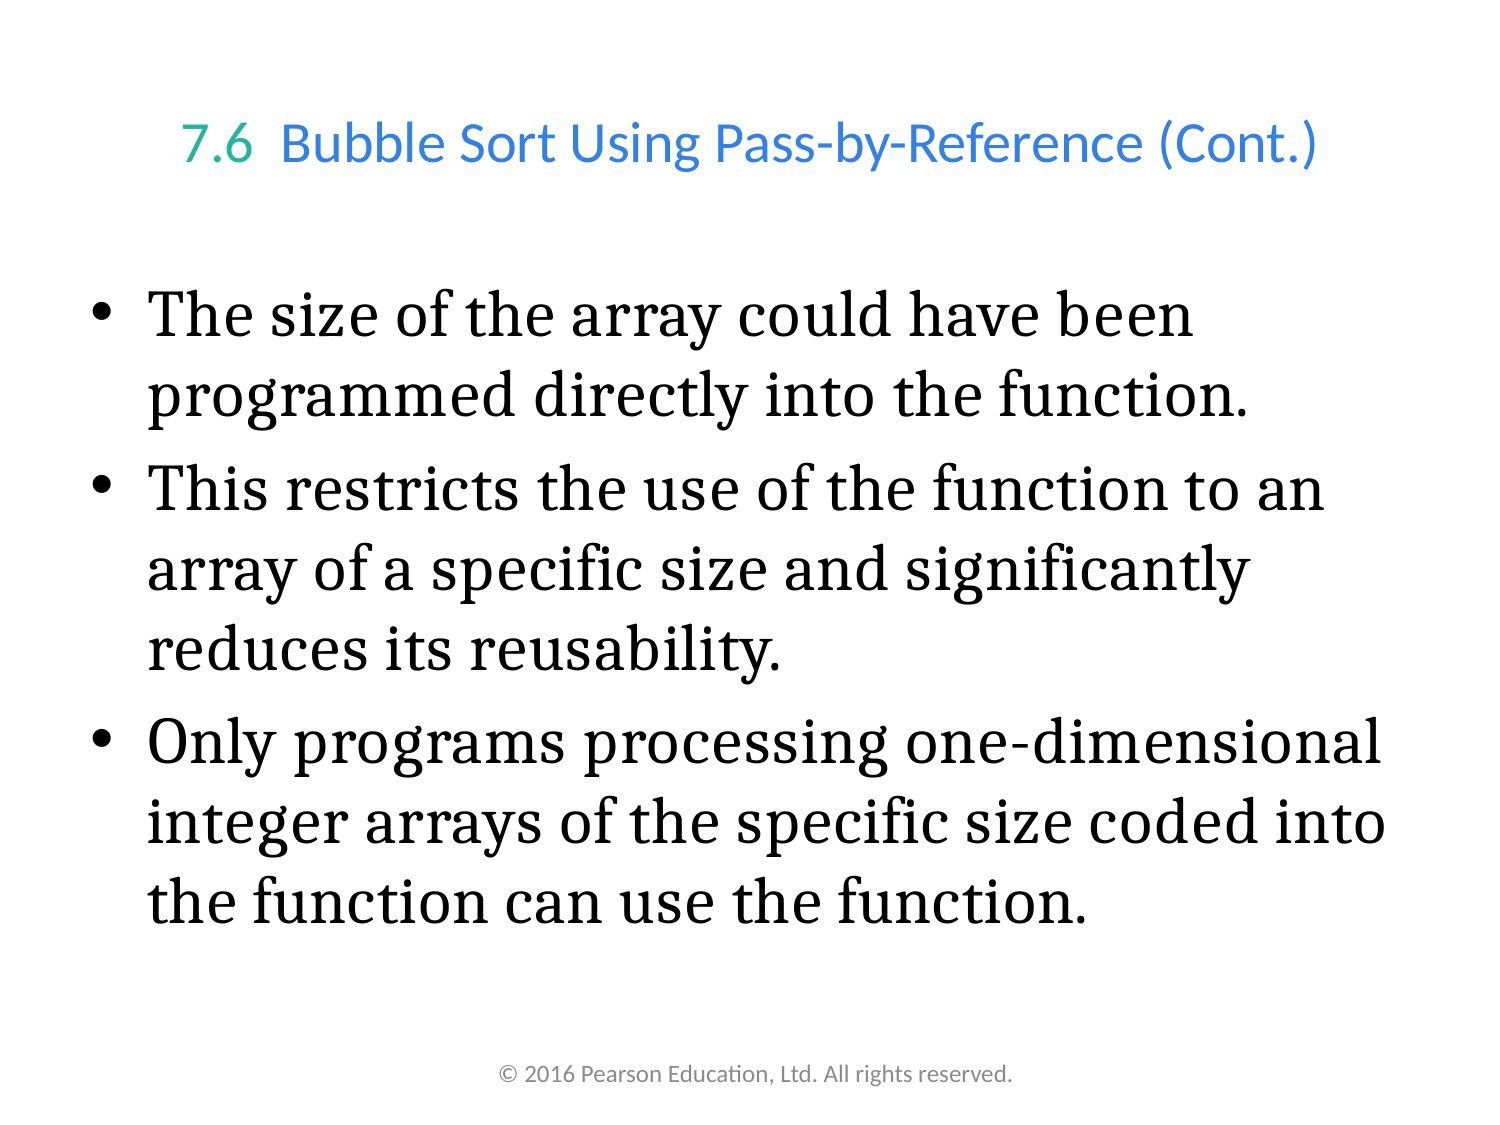

# 7.6  Bubble Sort Using Pass-by-Reference (Cont.)
The size of the array could have been programmed directly into the function.
This restricts the use of the function to an array of a specific size and significantly reduces its reusability.
Only programs processing one-dimensional integer arrays of the specific size coded into the function can use the function.
© 2016 Pearson Education, Ltd. All rights reserved.